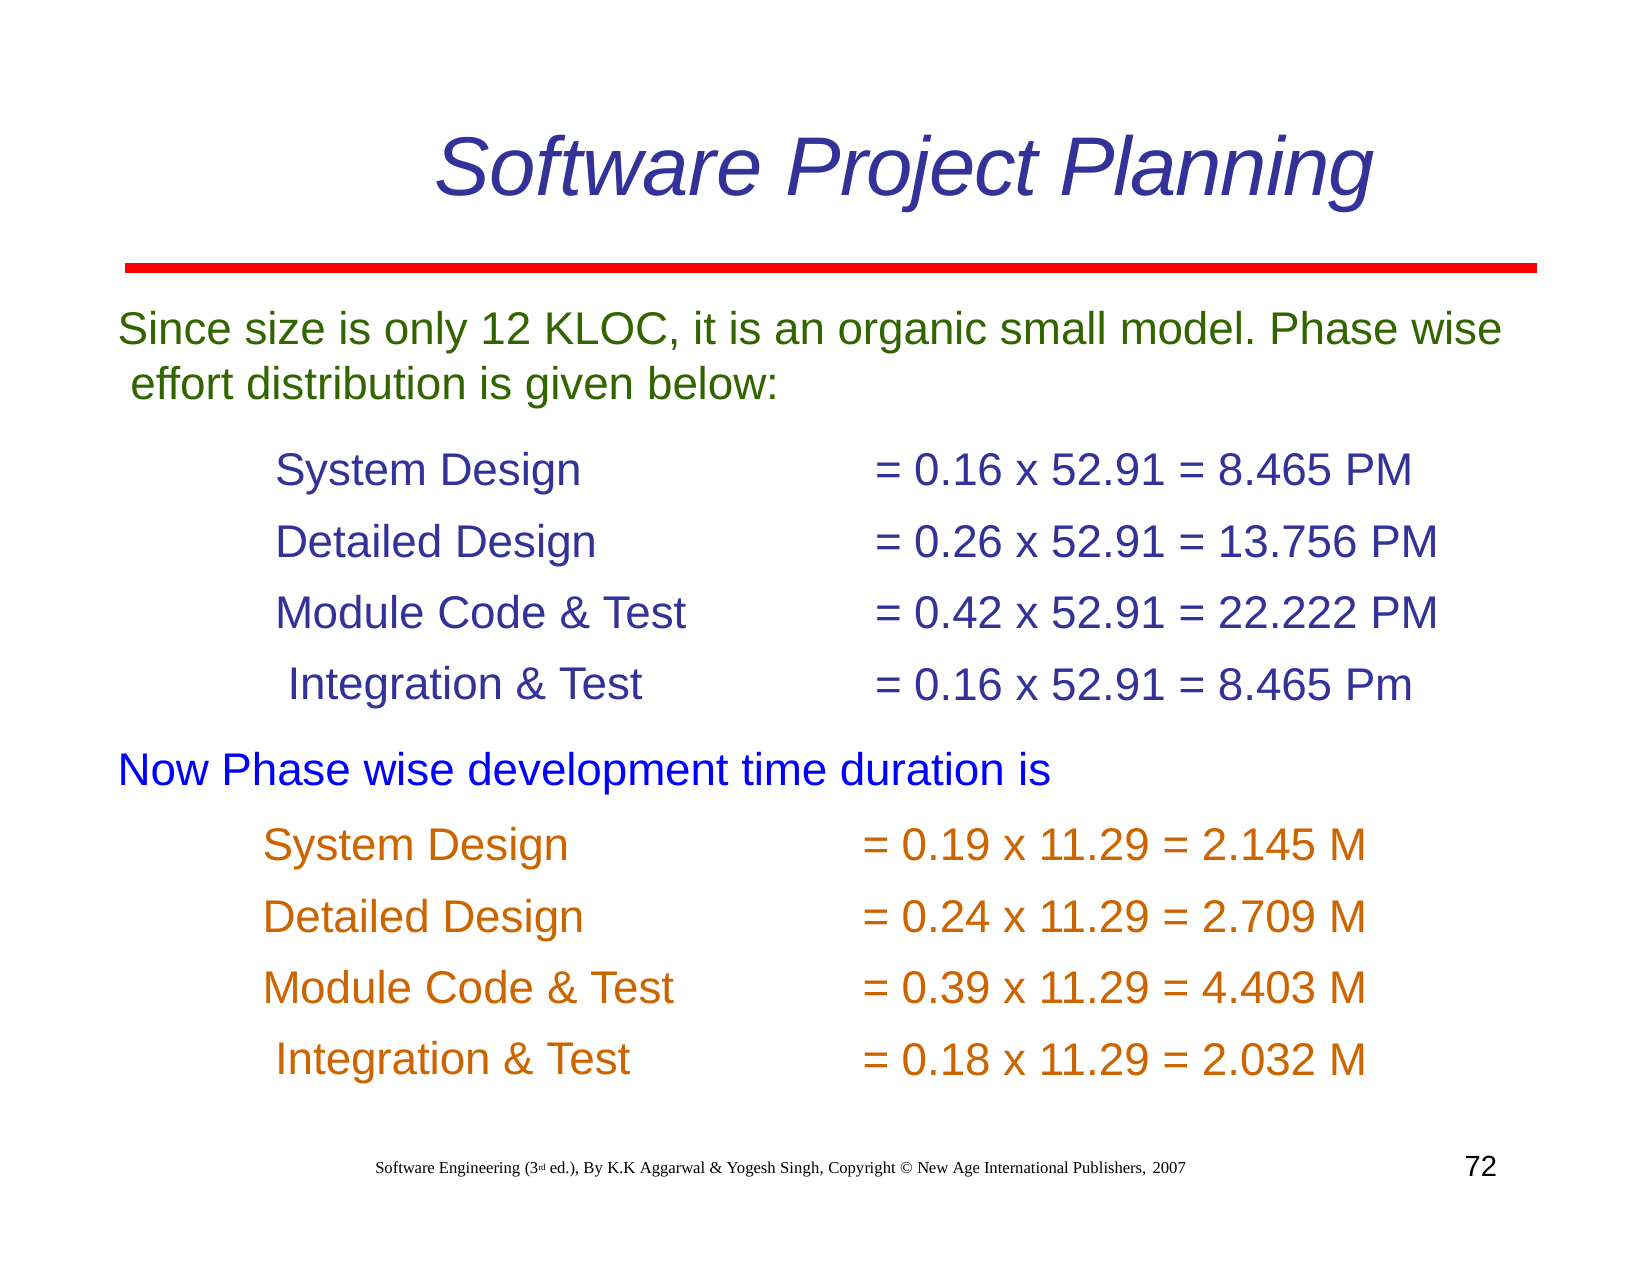

# Software Project Planning

Since size is only 12 KLOC, it is an organic small model. Phase wise  effort distribution is given below:
System Design  Detailed Design  Module Code & Test  Integration & Test
= 0.16 x 52.91 = 8.465 PM
= 0.26 x 52.91 = 13.756 PM
= 0.42 x 52.91 = 22.222 PM
= 0.16 x 52.91 = 8.465 Pm
Now Phase wise development time duration is
System Design  Detailed Design  Module Code & Test  Integration & Test
= 0.19 x 11.29 = 2.145 M
= 0.24 x 11.29 = 2.709 M
= 0.39 x 11.29 = 4.403 M
= 0.18 x 11.29 = 2.032 M
72
Software Engineering (3rd  ed.), By K.K Aggarwal & Yogesh Singh, Copyright © New Age International Publishers, 2007